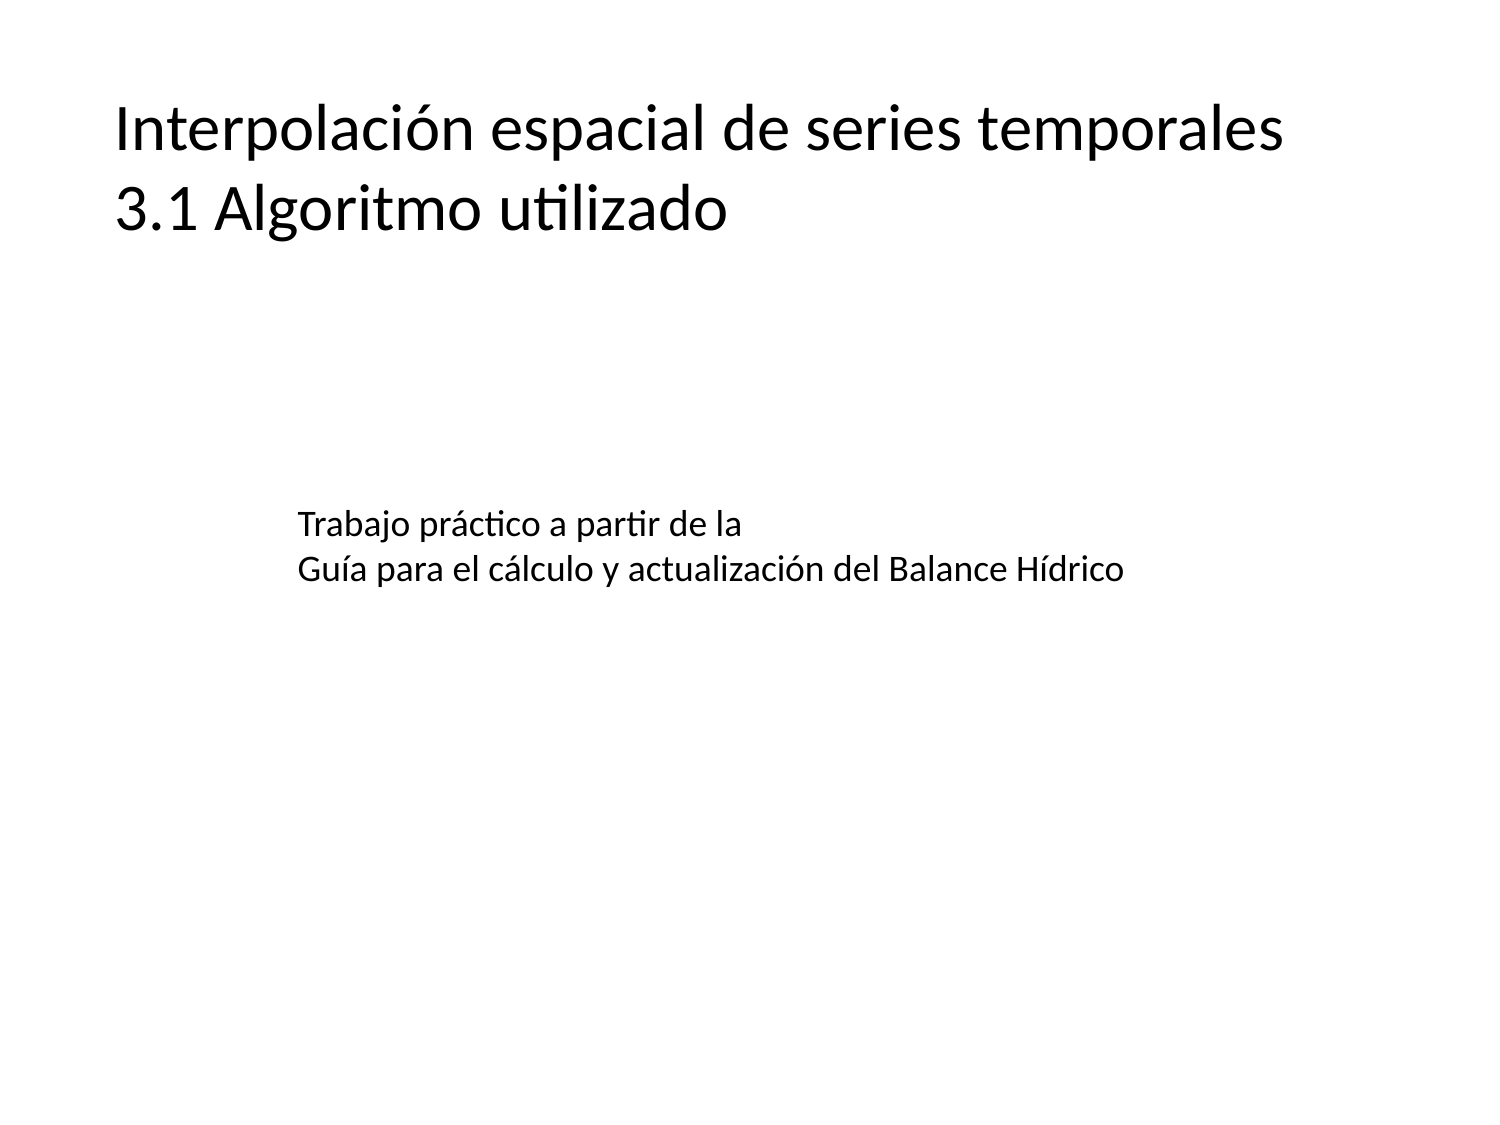

Interpolación espacial de series temporales
3.1 Algoritmo utilizado
Trabajo práctico a partir de la
Guía para el cálculo y actualización del Balance Hídrico